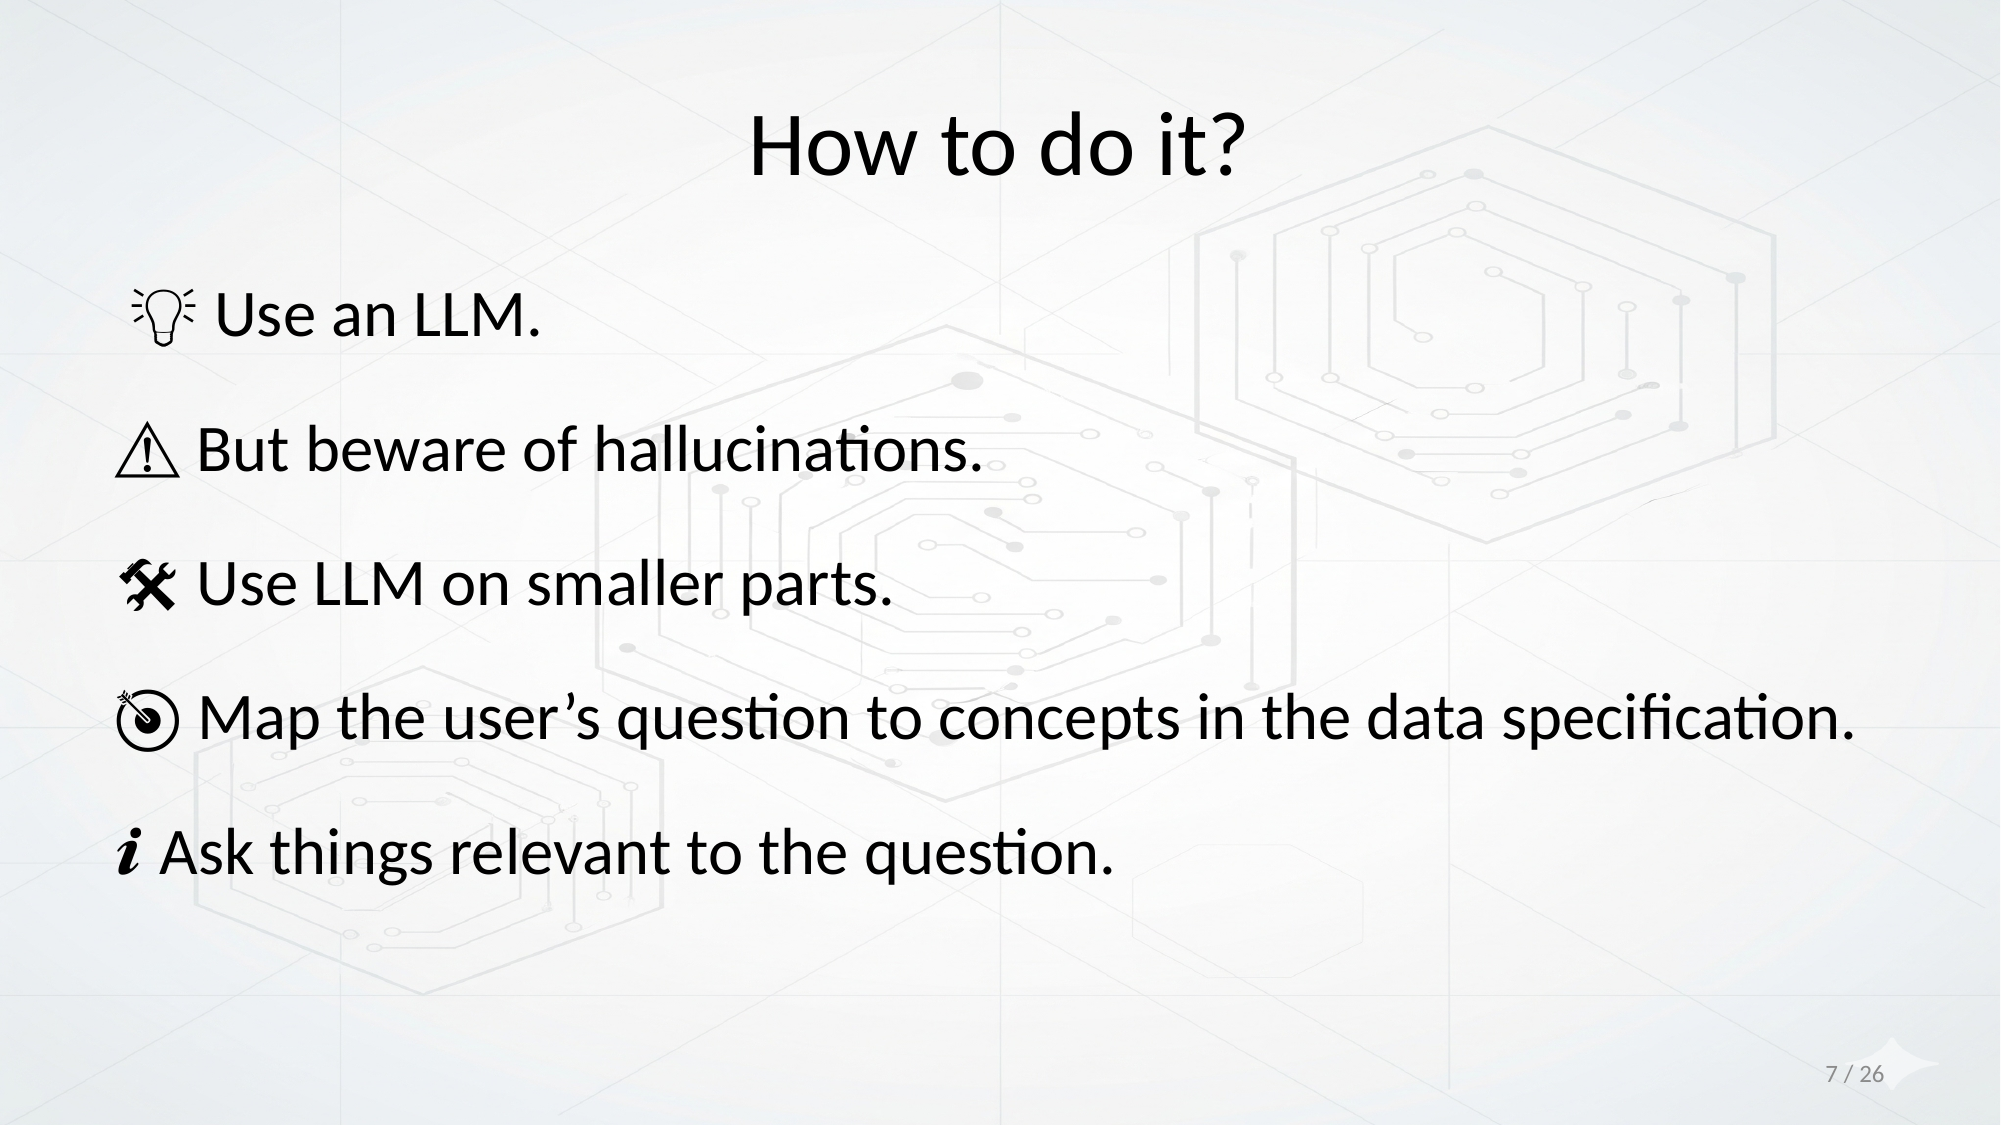

# How to do it?
 💡 Use an LLM.

⚠️ But beware of hallucinations.

🛠️ Use LLM on smaller parts.

🎯 Map the user’s question to concepts in the data specification.

ℹ️ Ask things relevant to the question.
7 / 26